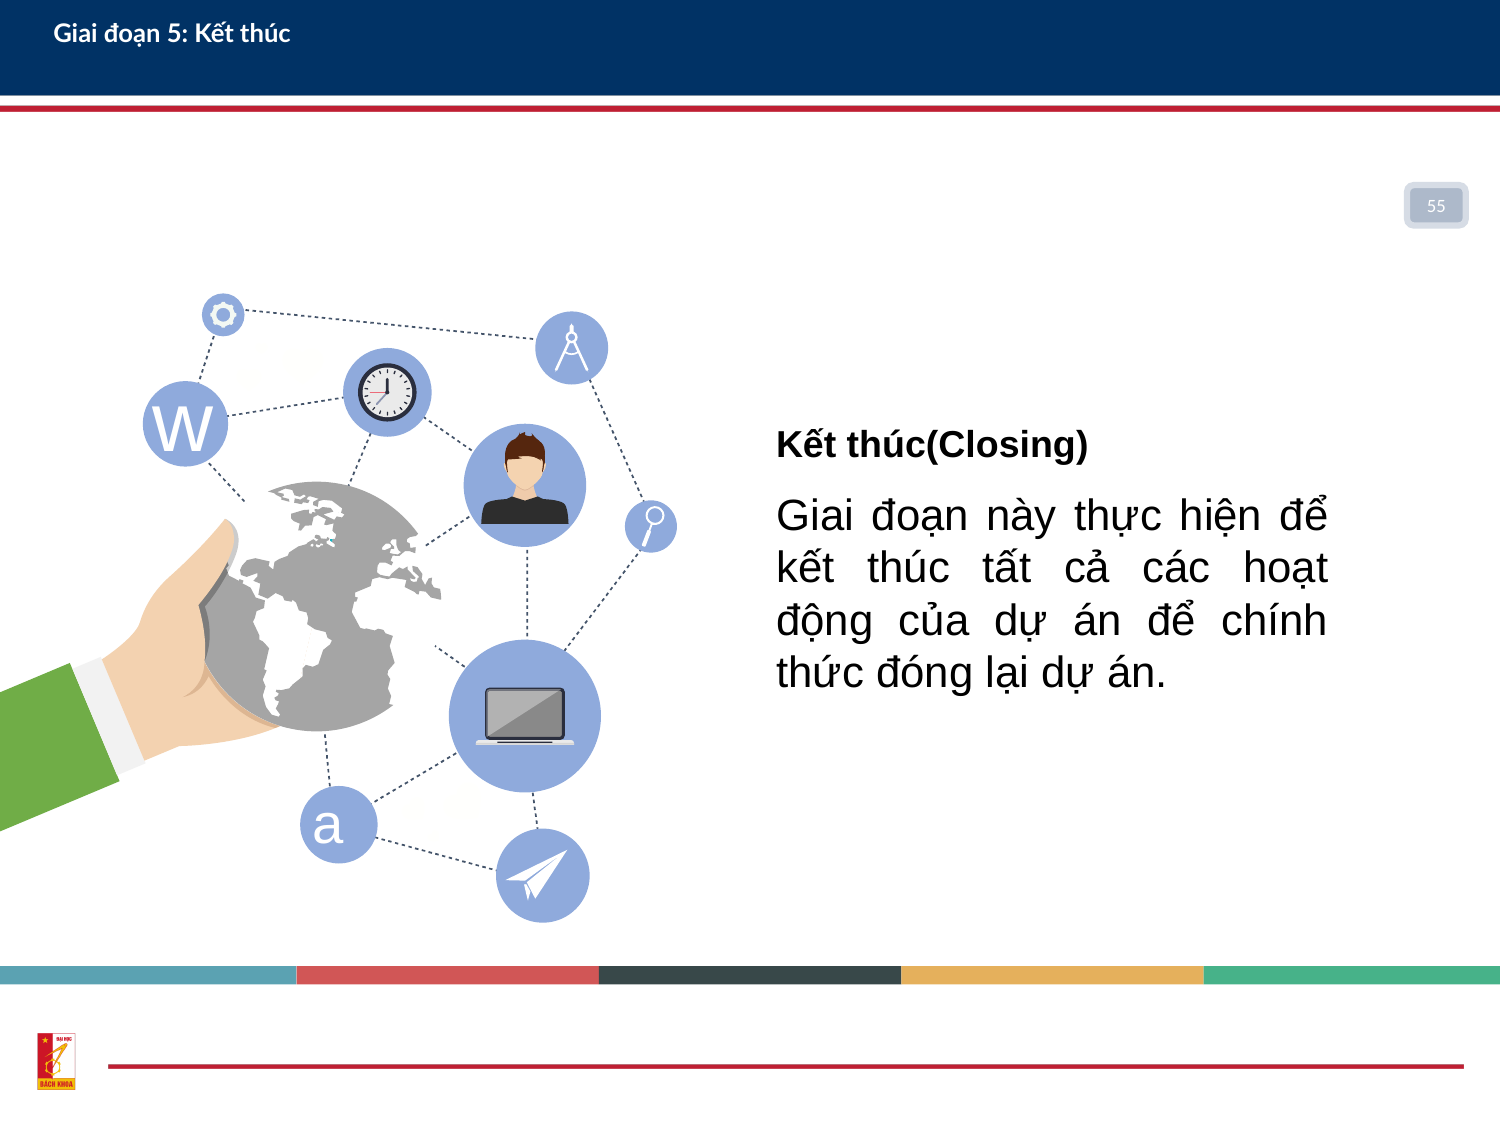

# Giai đoạn 5: Kết thúc

55

w
a
Kết thúc(Closing)
Giai đoạn này thực hiện để kết thúc tất cả các hoạt động của dự án để chính thức đóng lại dự án.
E